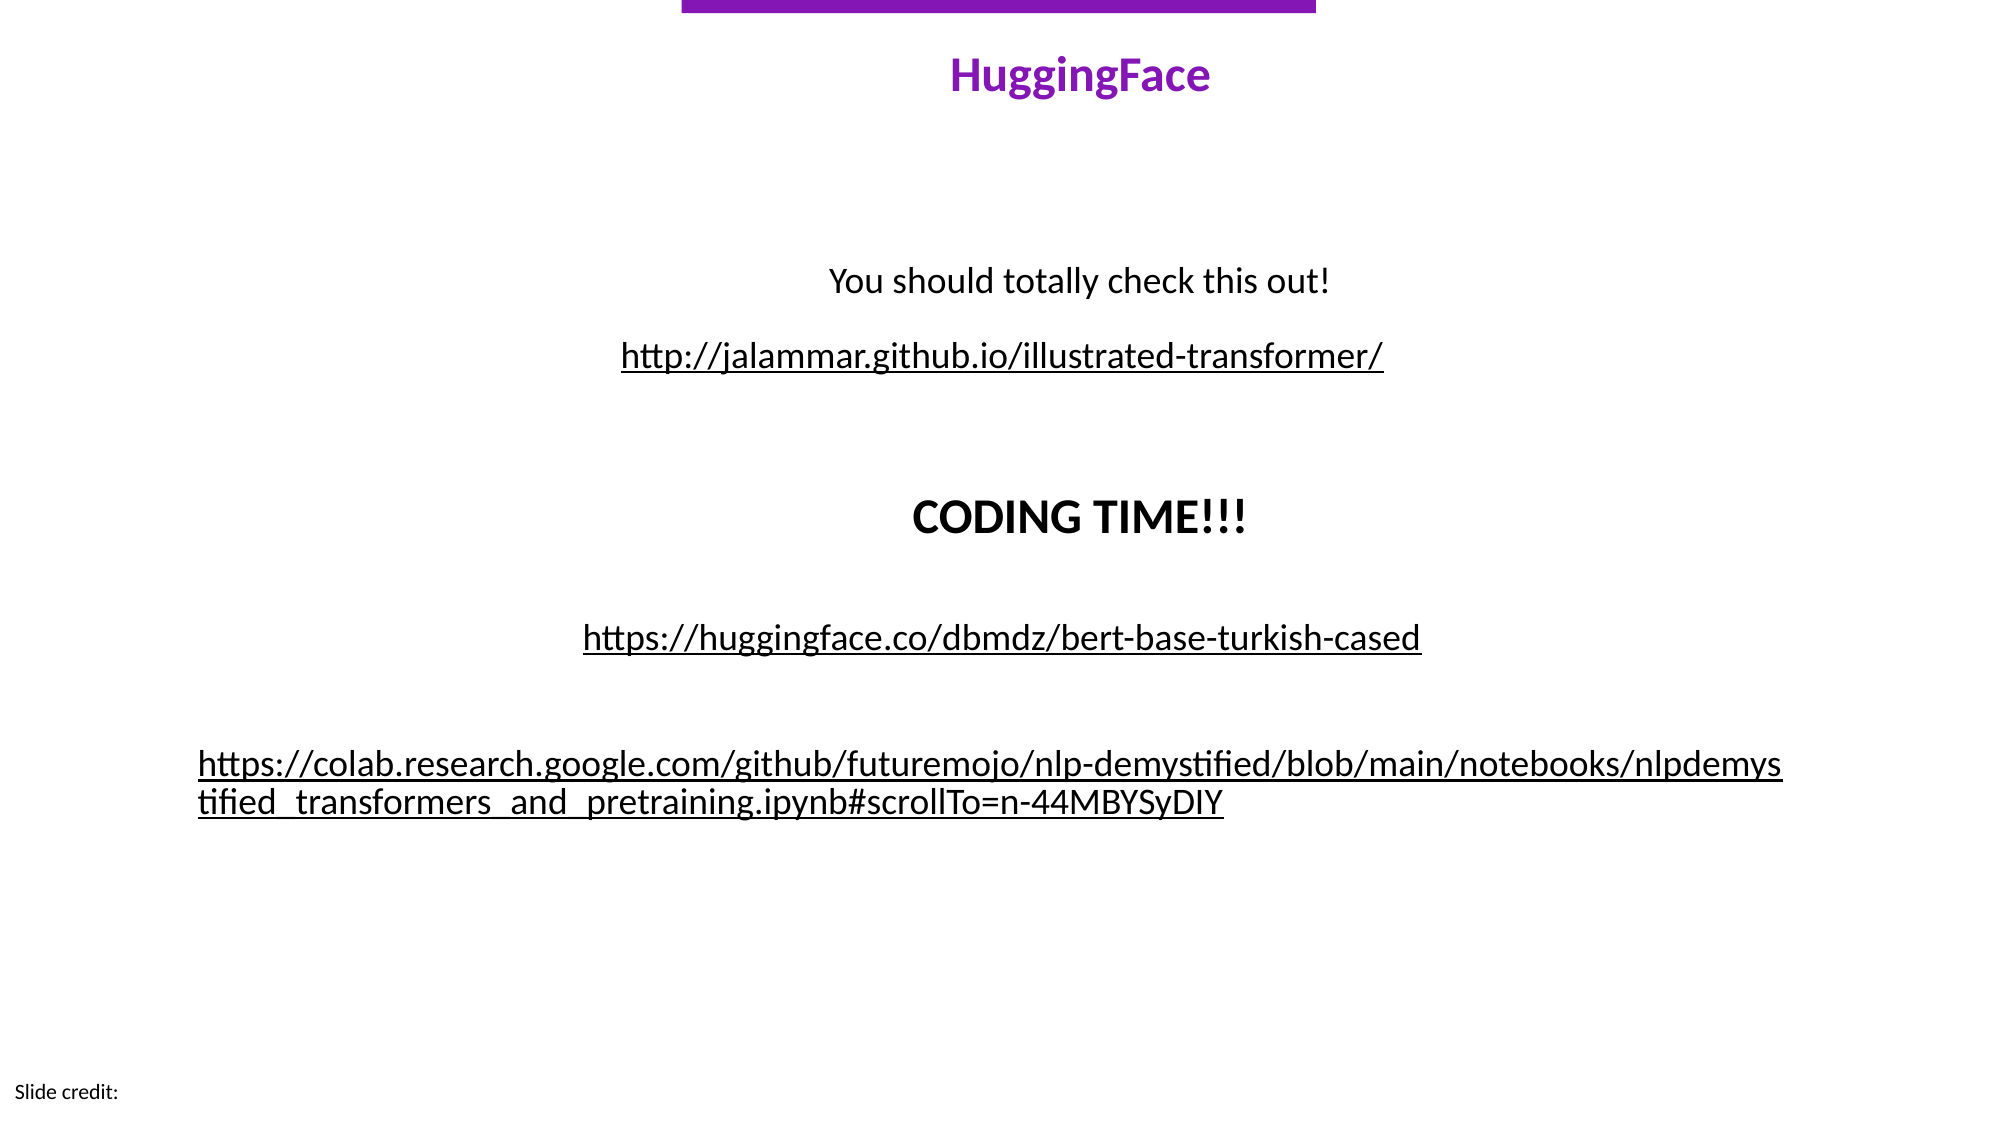

HuggingFace
You should totally check this out!
http://jalammar.github.io/illustrated-transformer/
CODING TIME!!!
https://huggingface.co/dbmdz/bert-base-turkish-cased
https://colab.research.google.com/github/futuremojo/nlp-demystified/blob/main/notebooks/nlpdemystified_transformers_and_pretraining.ipynb#scrollTo=n-44MBYSyDIY
Slide credit: